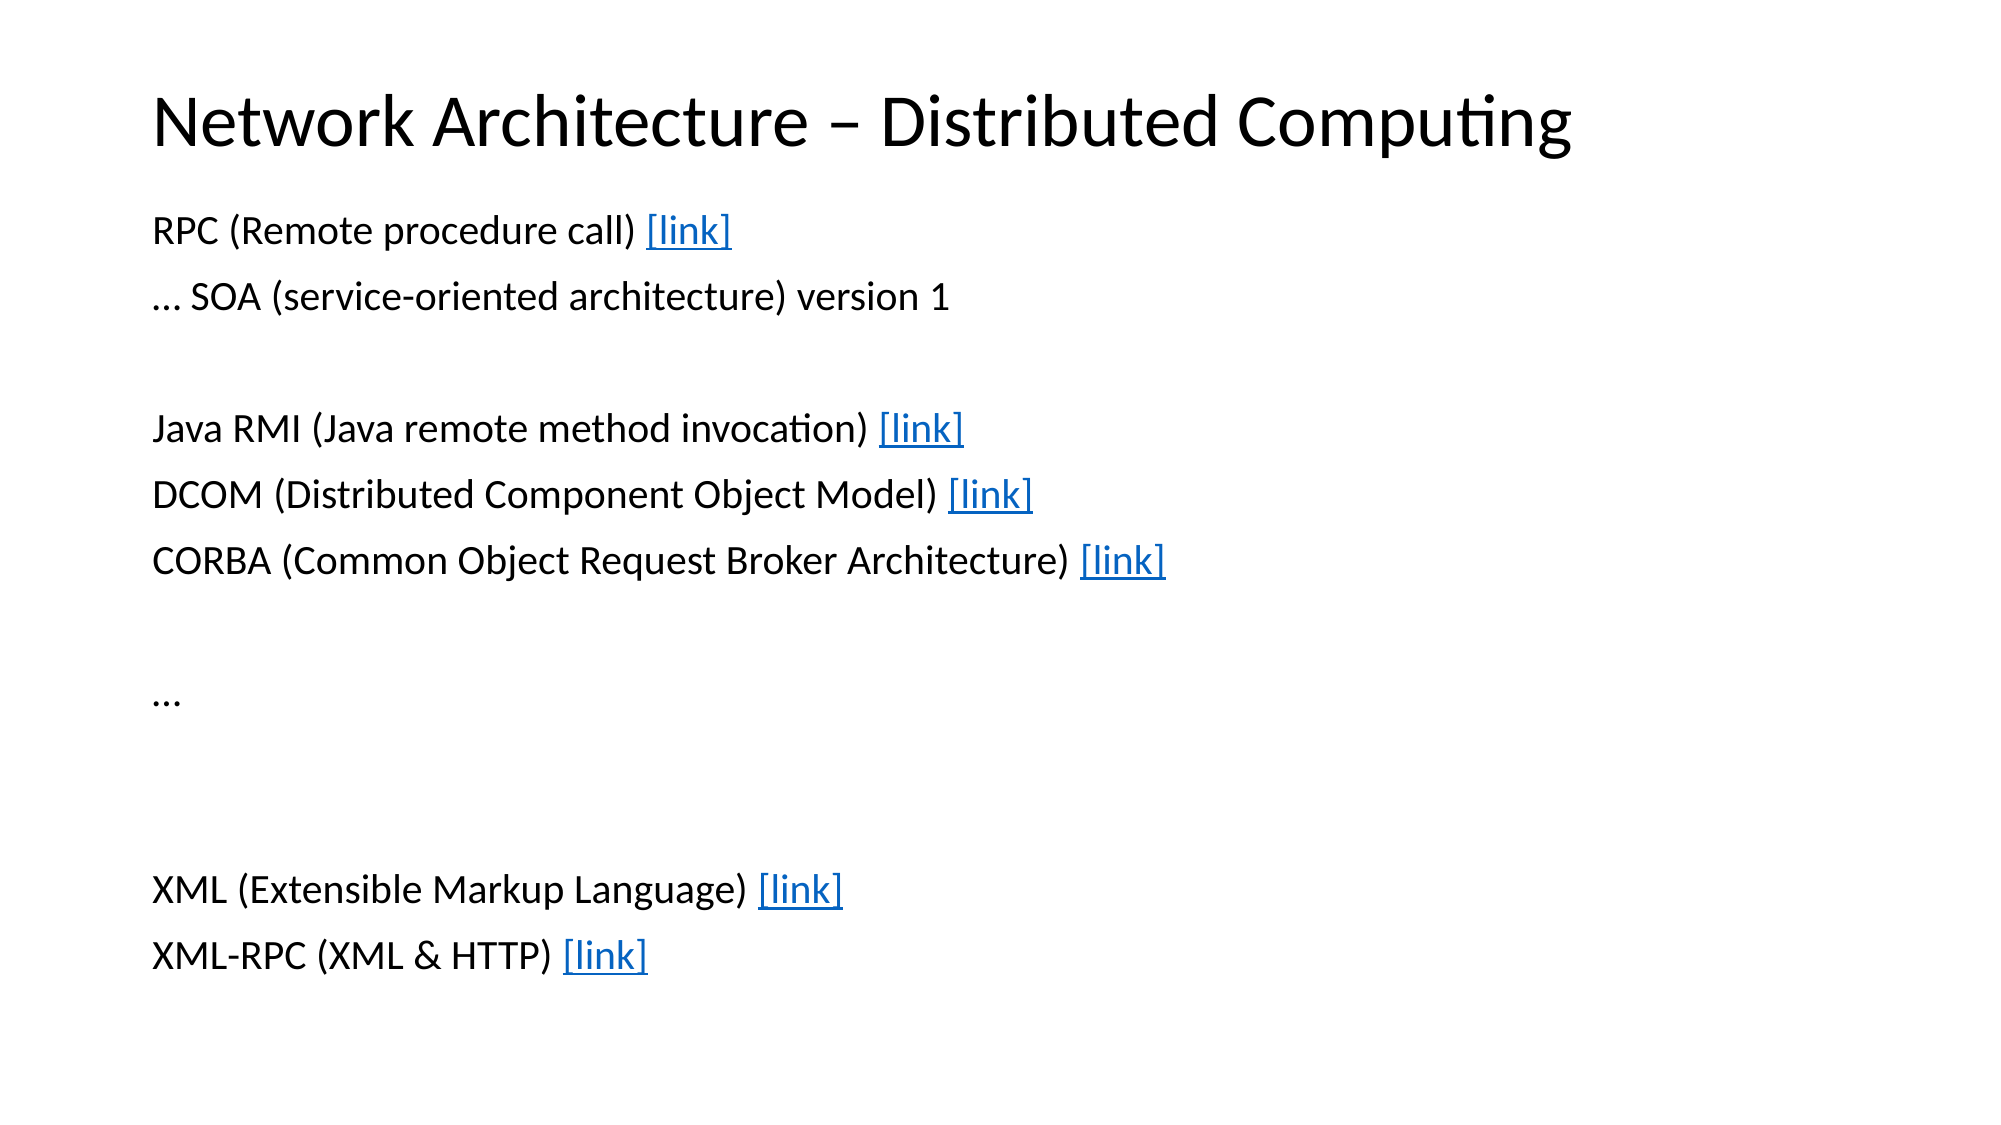

# Network Architecture – Distributed Computing
RPC (Remote procedure call) [link]
… SOA (service-oriented architecture) version 1

Java RMI (Java remote method invocation) [link]
DCOM (Distributed Component Object Model) [link]
CORBA (Common Object Request Broker Architecture) [link]

…

XML (Extensible Markup Language) [link]
XML-RPC (XML & HTTP) [link]